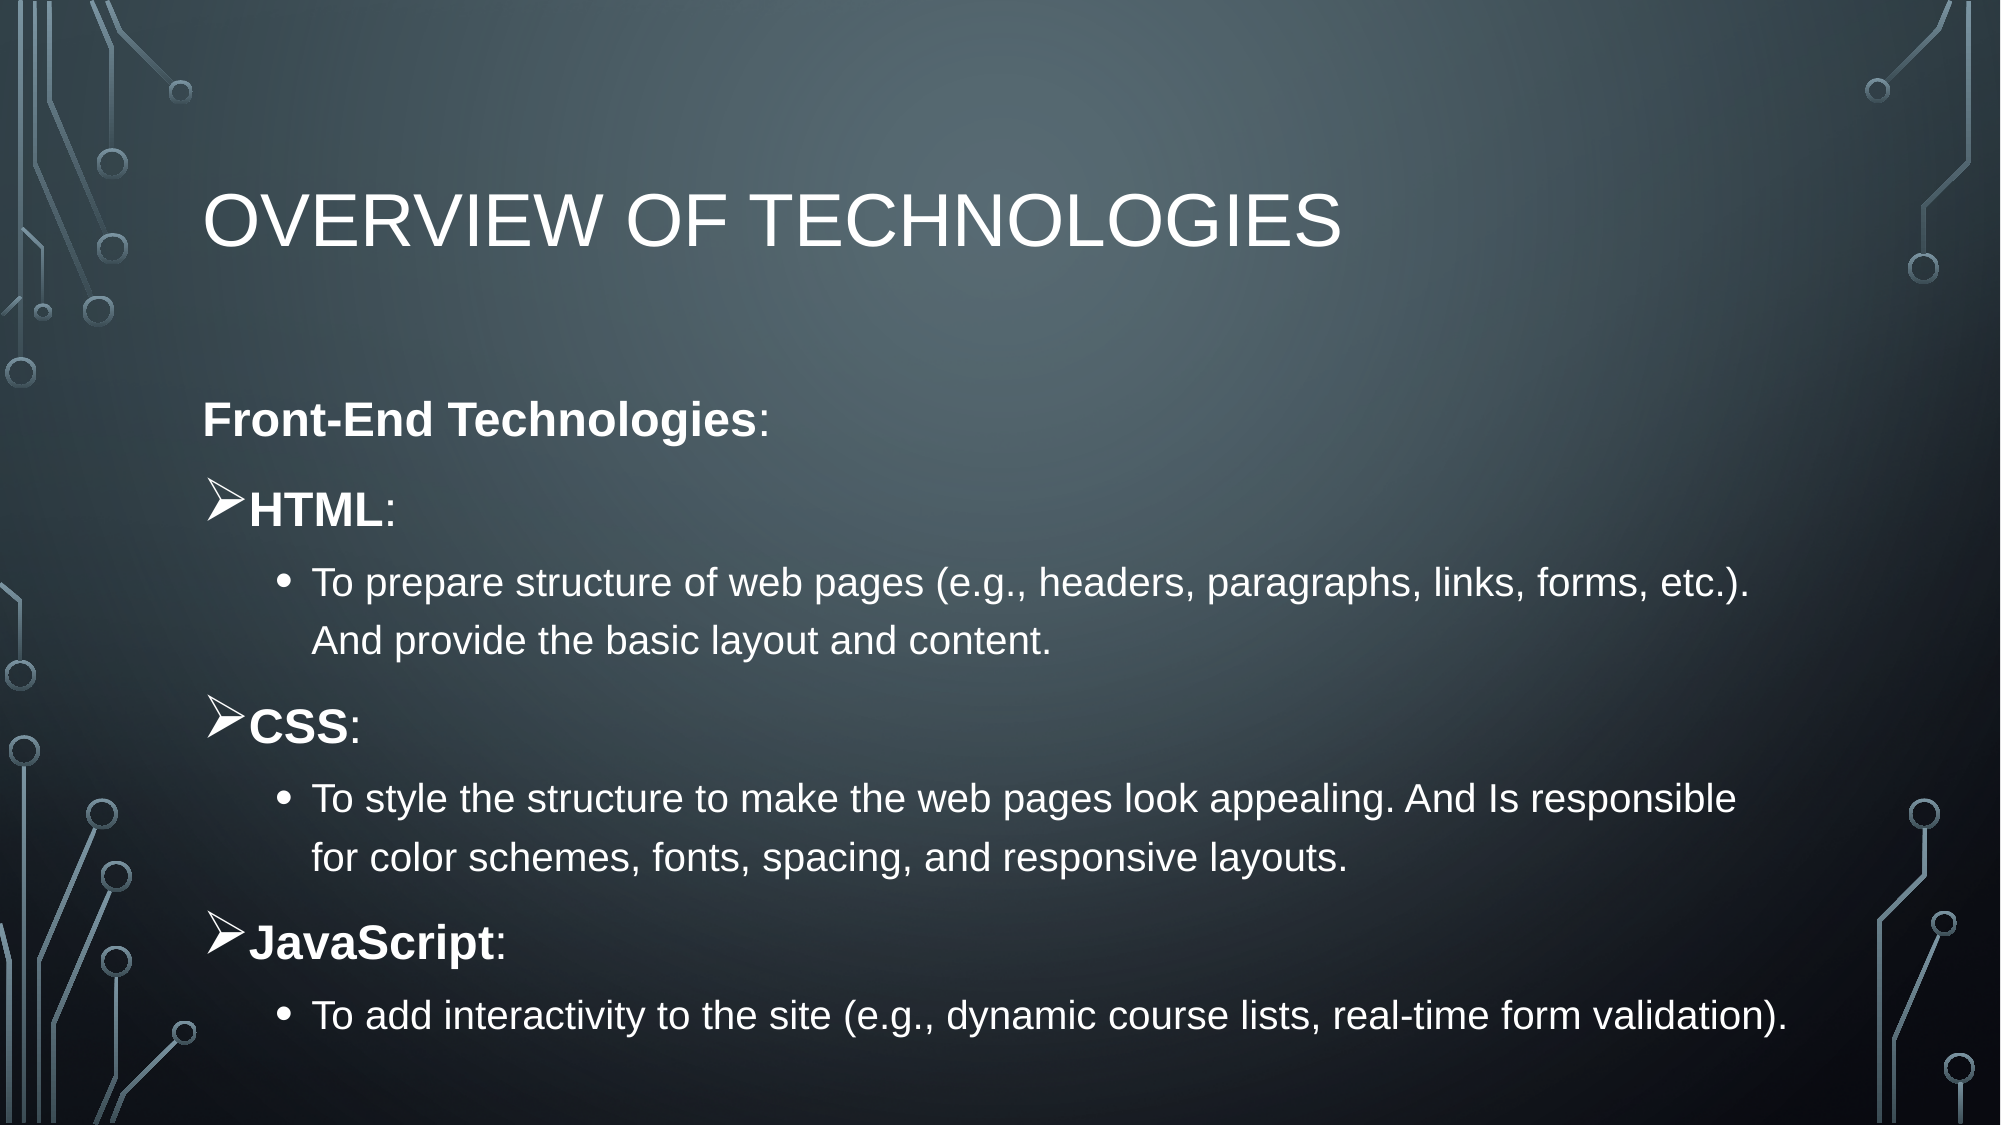

# Overview of Technologies
Front-End Technologies:
HTML:
To prepare structure of web pages (e.g., headers, paragraphs, links, forms, etc.). And provide the basic layout and content.
CSS:
To style the structure to make the web pages look appealing. And Is responsible for color schemes, fonts, spacing, and responsive layouts.
JavaScript:
To add interactivity to the site (e.g., dynamic course lists, real-time form validation).